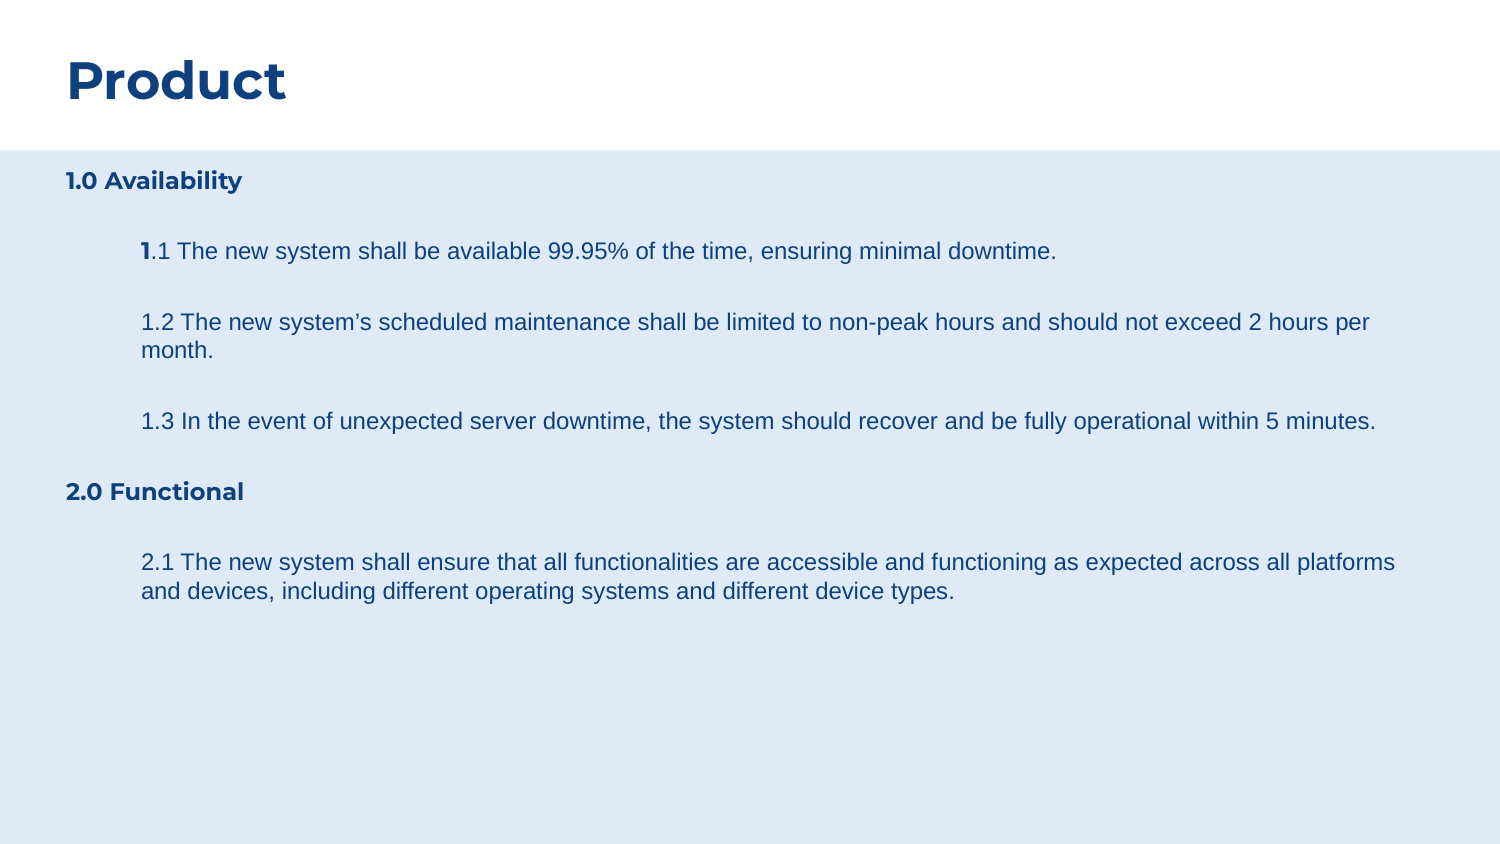

# Product
1.0 Availability
1.1 The new system shall be available 99.95% of the time, ensuring minimal downtime.
1.2 The new system’s scheduled maintenance shall be limited to non-peak hours and should not exceed 2 hours per month.
1.3 In the event of unexpected server downtime, the system should recover and be fully operational within 5 minutes.
2.0 Functional
2.1 The new system shall ensure that all functionalities are accessible and functioning as expected across all platforms and devices, including different operating systems and different device types.